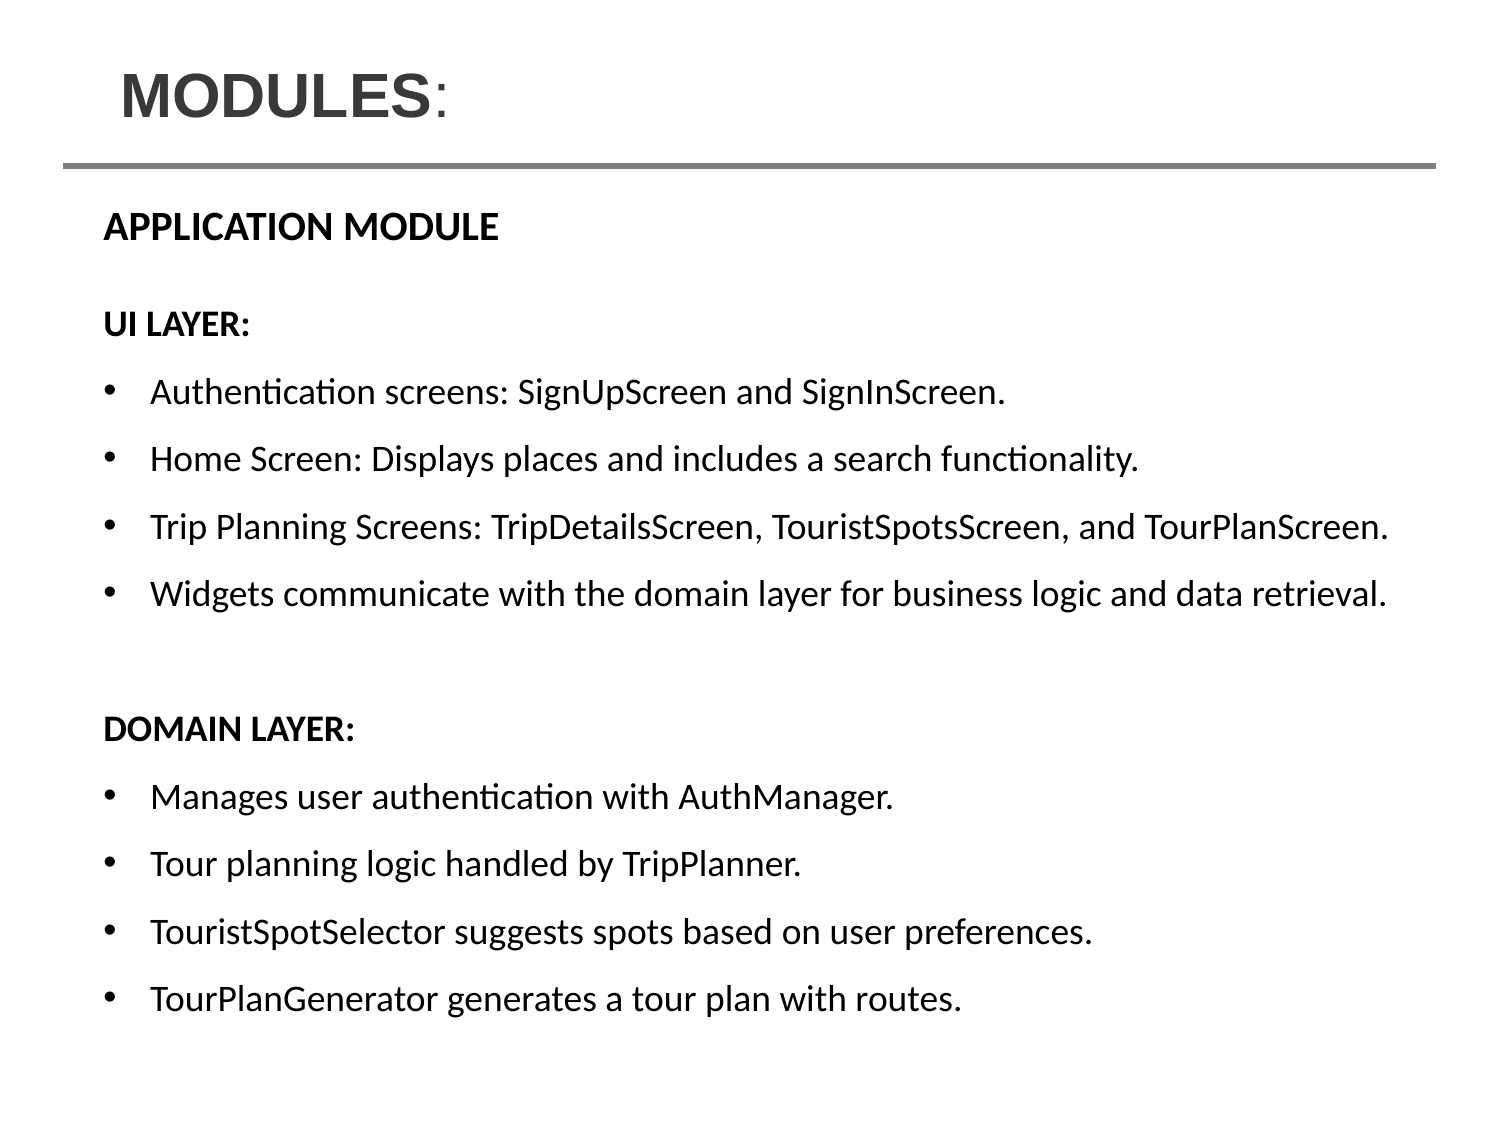

MODULES:
APPLICATION MODULE

UI LAYER:
Authentication screens: SignUpScreen and SignInScreen.
Home Screen: Displays places and includes a search functionality.
Trip Planning Screens: TripDetailsScreen, TouristSpotsScreen, and TourPlanScreen.
Widgets communicate with the domain layer for business logic and data retrieval.

DOMAIN LAYER:
Manages user authentication with AuthManager.
Tour planning logic handled by TripPlanner.
TouristSpotSelector suggests spots based on user preferences.
TourPlanGenerator generates a tour plan with routes.